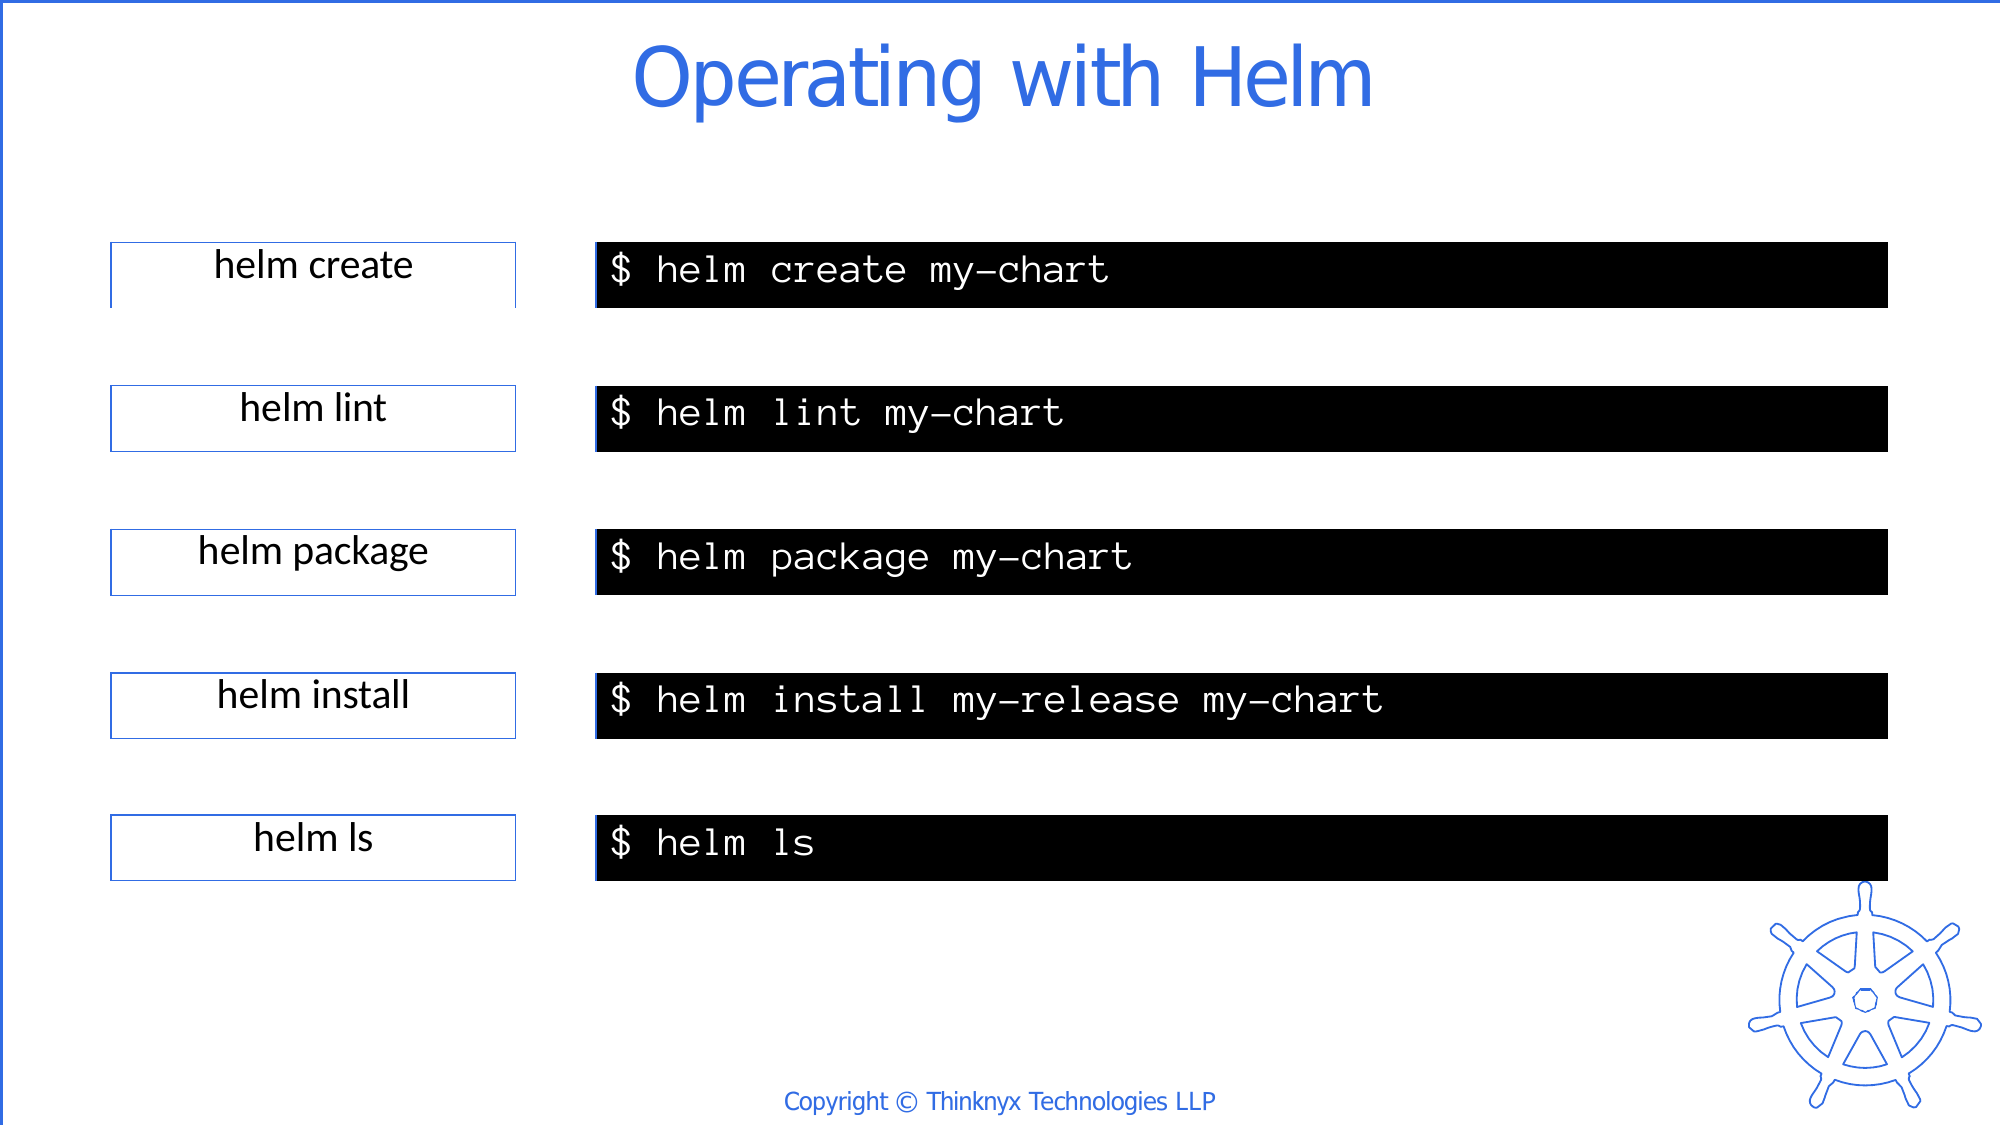

# Operating with Helm
| helm create |  | $ | helm | create my-chart |
| --- | --- | --- | --- | --- |
|  |  |  |  |  |
| helm lint |  | $ | helm | lint my-chart |
|  |  |  |  |  |
| helm package |  | $ | helm | package my-chart |
|  |  |  |  |  |
| helm install |  | $ | helm | install my-release my-chart |
|  |  |  |  |  |
| helm ls |  | $ | helm | ls |
Copyright © Thinknyx Technologies LLP